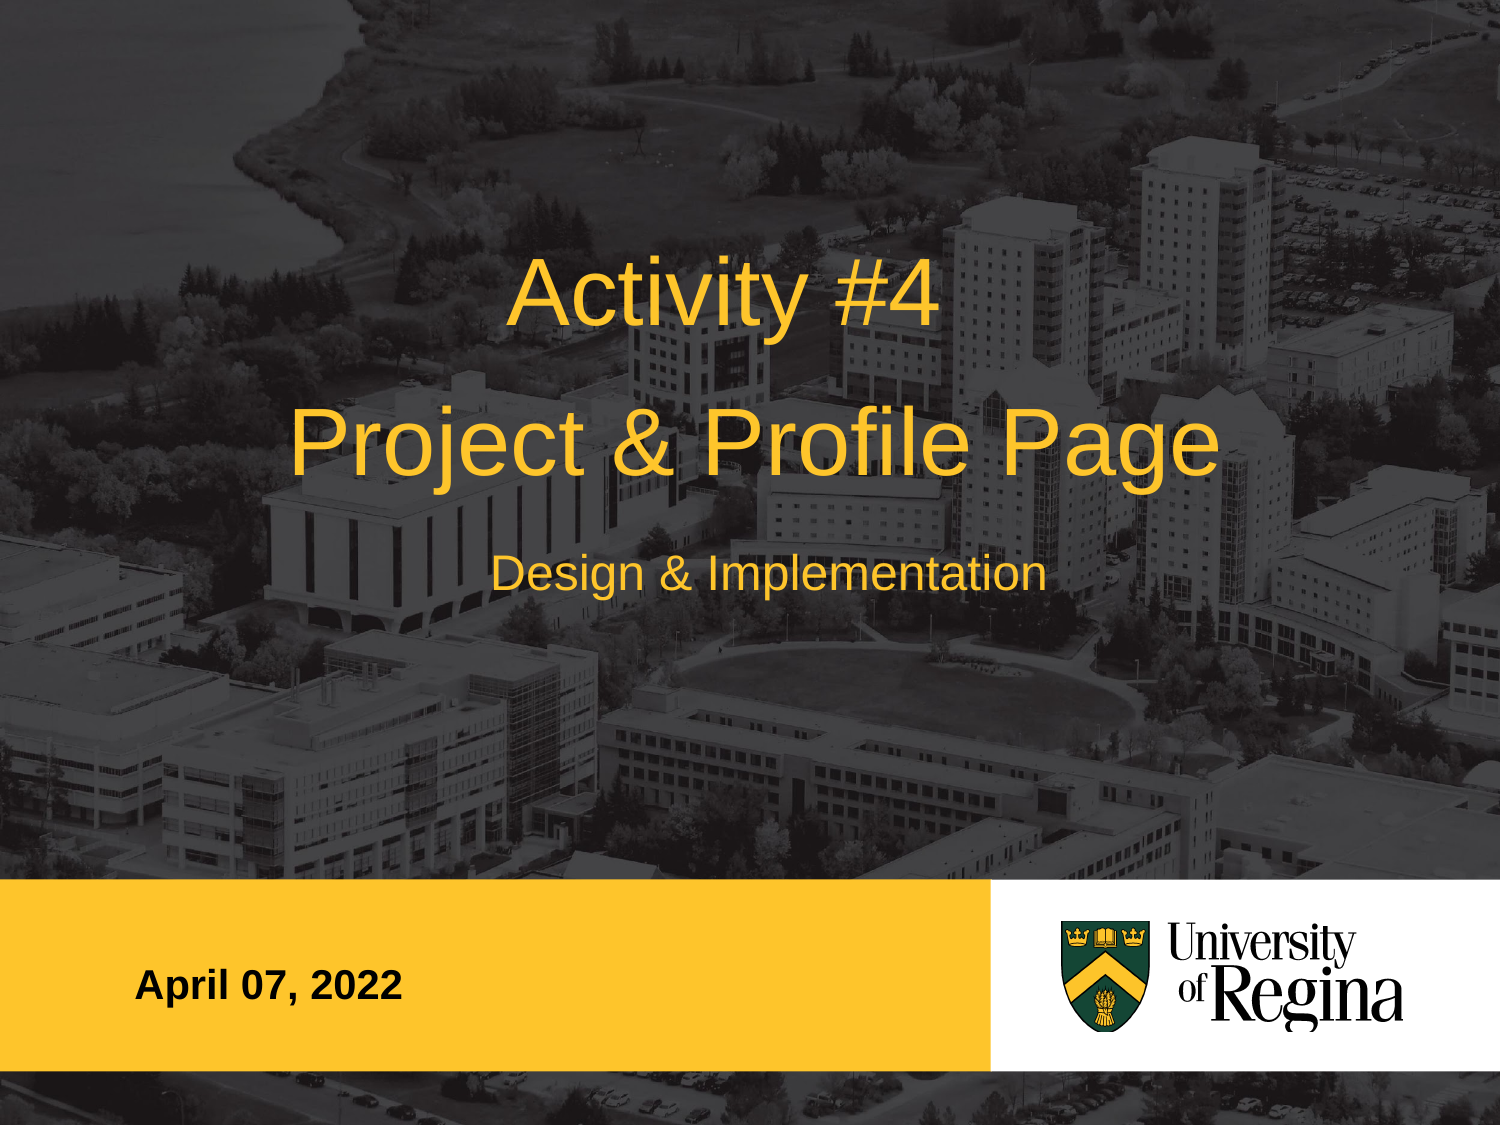

Activity #4
	    Project & Profile Page
		      Design & Implementation

April 07, 2022